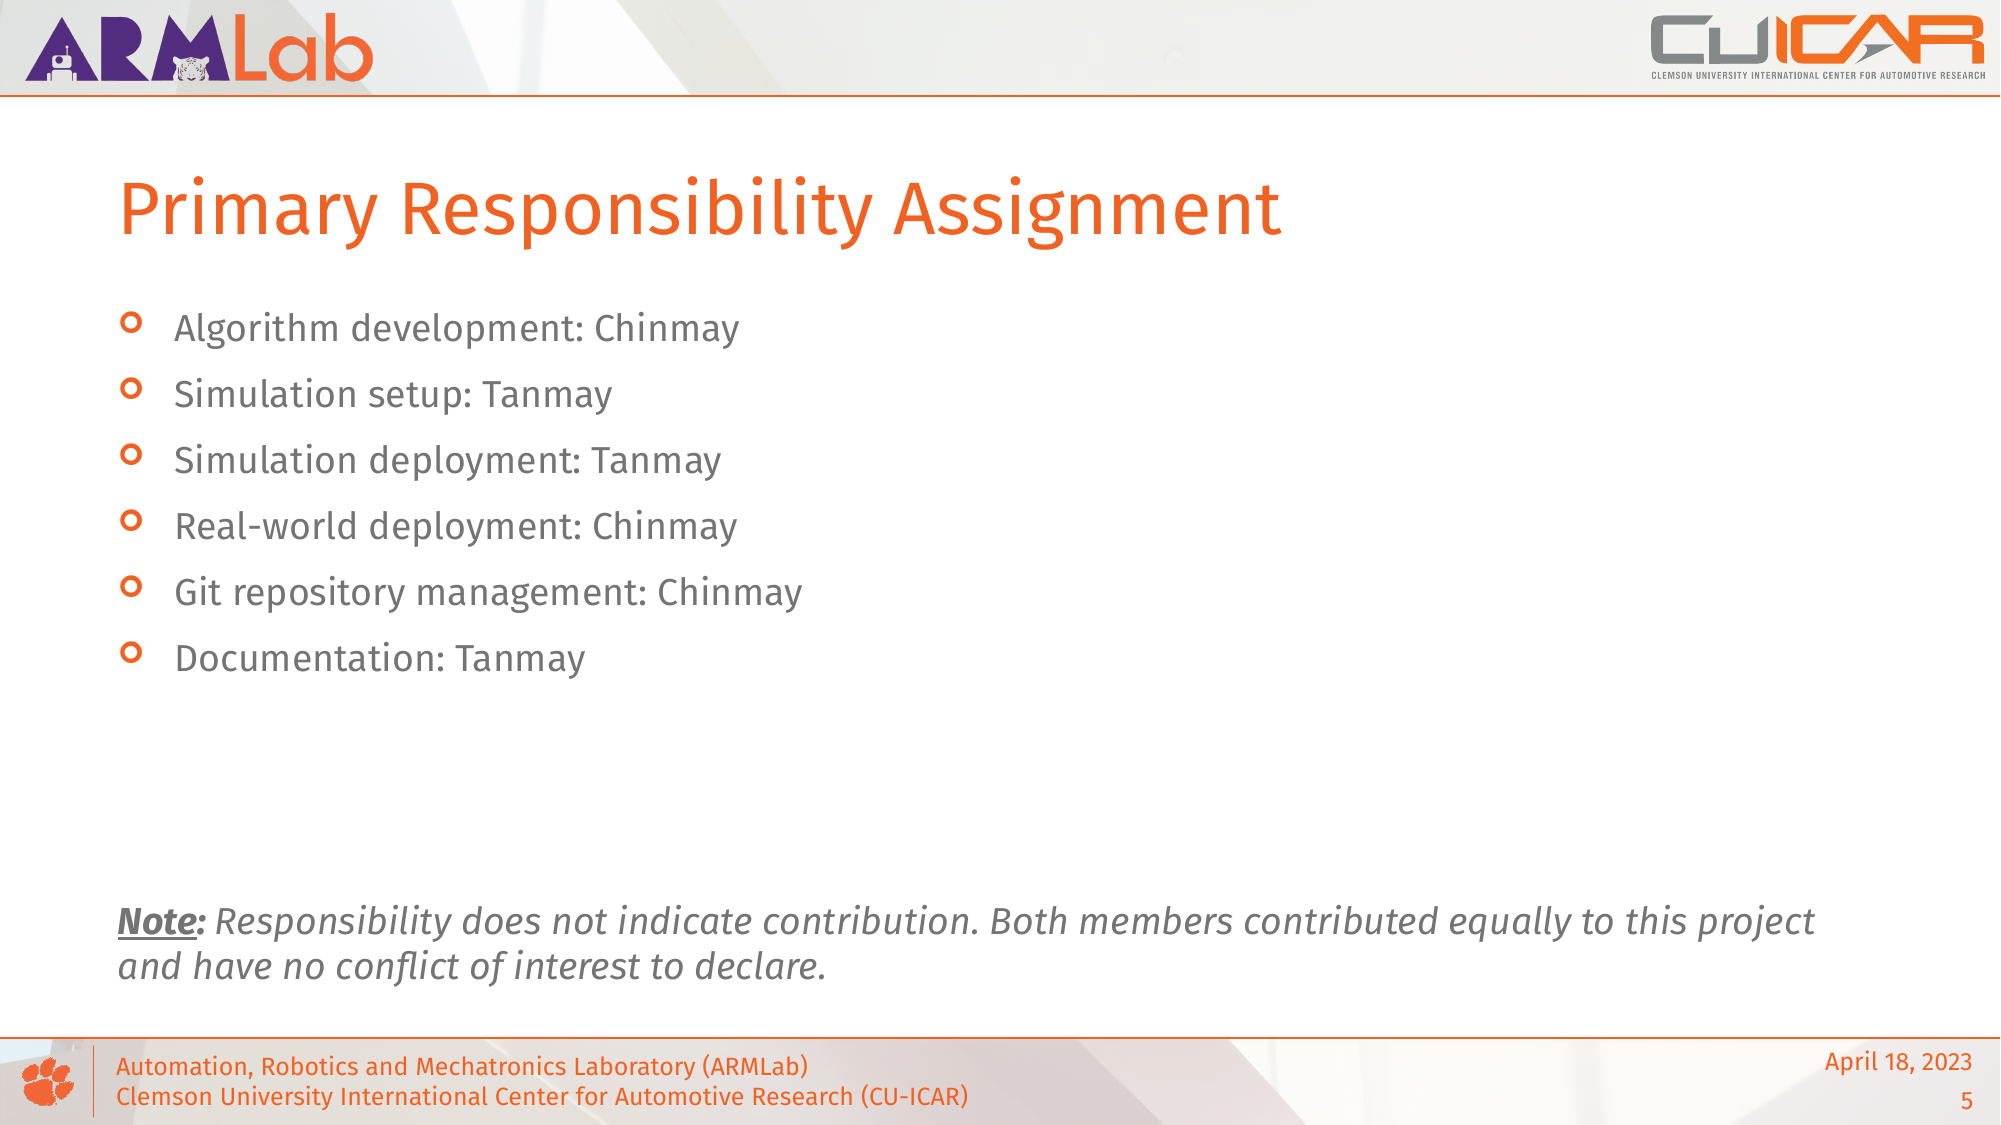

# Primary Responsibility Assignment
Algorithm development: Chinmay
Simulation setup: Tanmay
Simulation deployment: Tanmay
Real-world deployment: Chinmay
Git repository management: Chinmay
Documentation: Tanmay

Note: Responsibility does not indicate contribution. Both members contributed equally to this project and have no conflict of interest to declare.
April 18, 2023
5